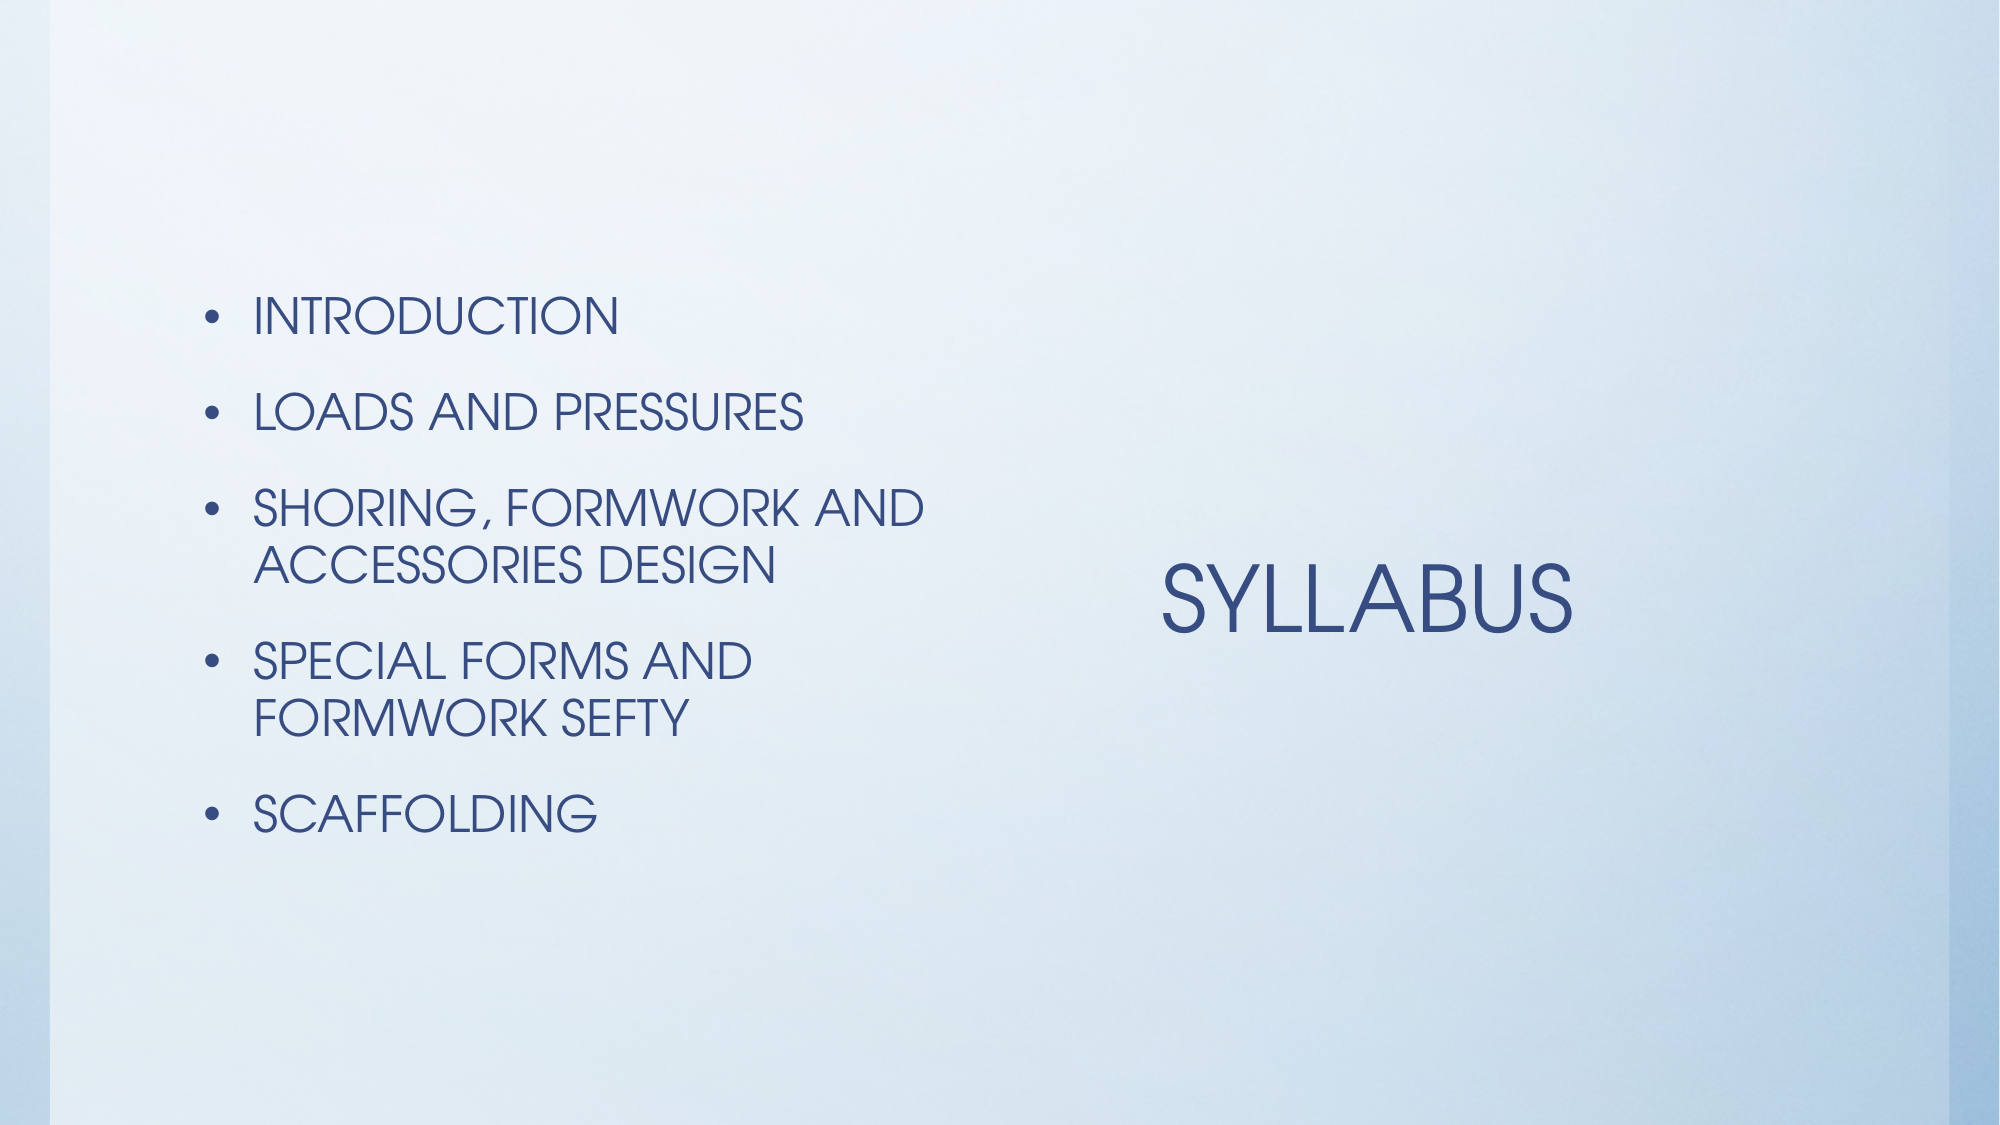

INTRODUCTION
LOADS AND PRESSURES
SHORING, FORMWORK AND ACCESSORIES DESIGN
SPECIAL FORMS AND FORMWORK SEFTY
SCAFFOLDING
# SYLLABUS